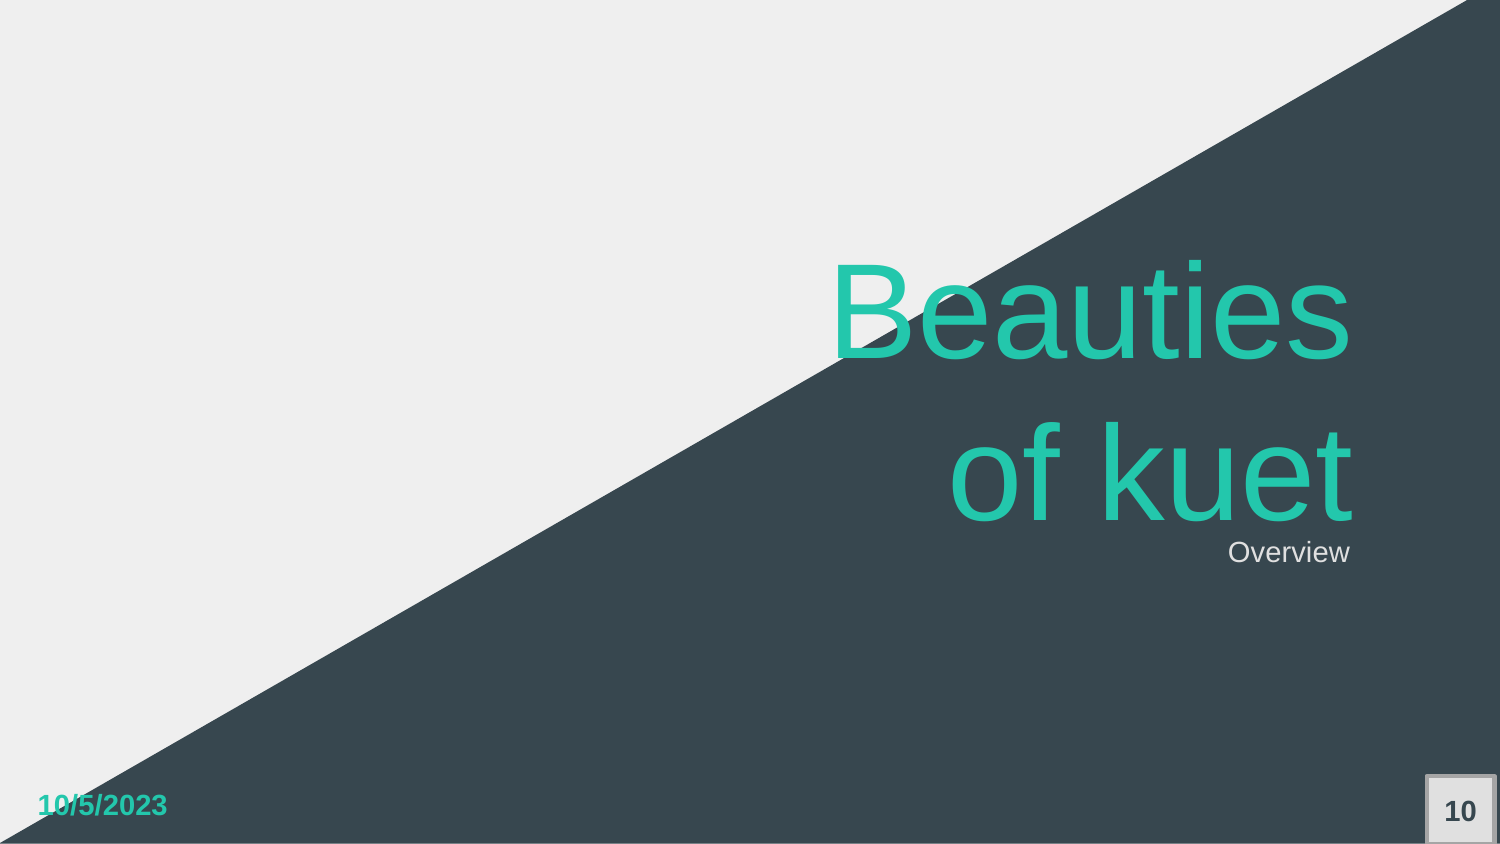

# Beauties of kuet
Overview
10
10/5/2023